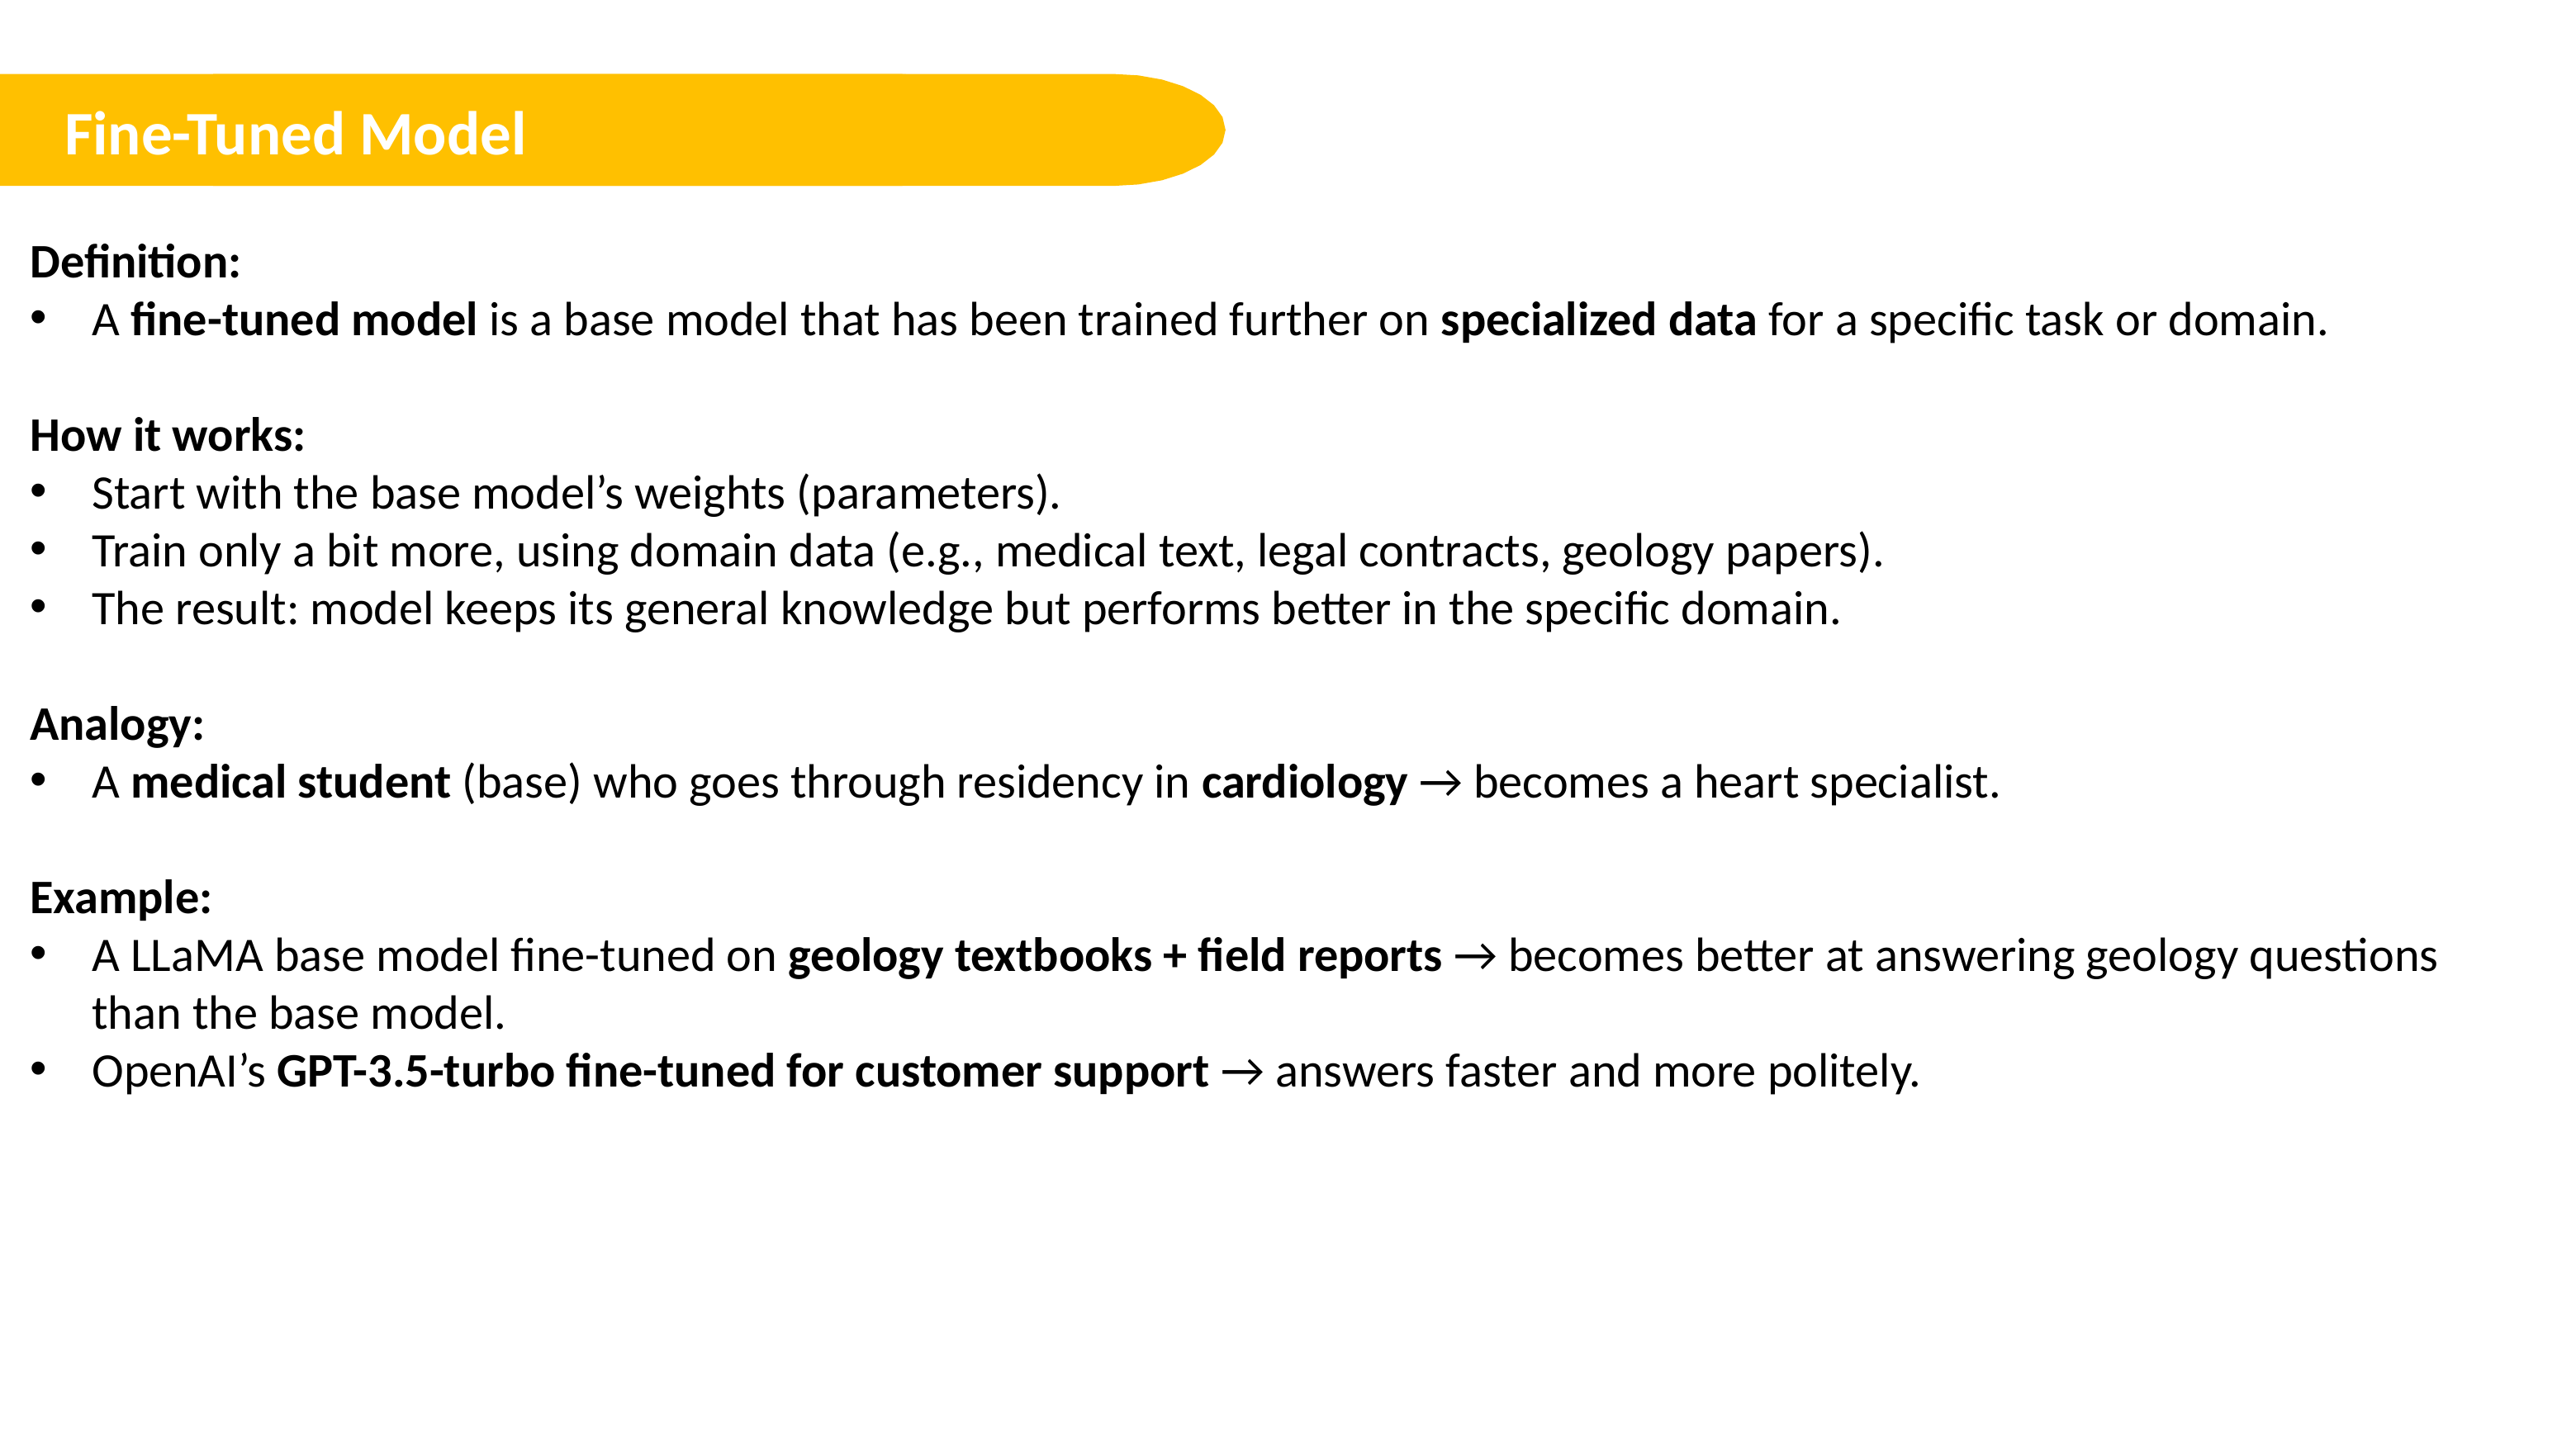

Fine-Tuned Model
Definition:
A fine-tuned model is a base model that has been trained further on specialized data for a specific task or domain.

How it works:
Start with the base model’s weights (parameters).
Train only a bit more, using domain data (e.g., medical text, legal contracts, geology papers).
The result: model keeps its general knowledge but performs better in the specific domain.

Analogy:
A medical student (base) who goes through residency in cardiology → becomes a heart specialist.

Example:
A LLaMA base model fine-tuned on geology textbooks + field reports → becomes better at answering geology questions than the base model.
OpenAI’s GPT-3.5-turbo fine-tuned for customer support → answers faster and more politely.